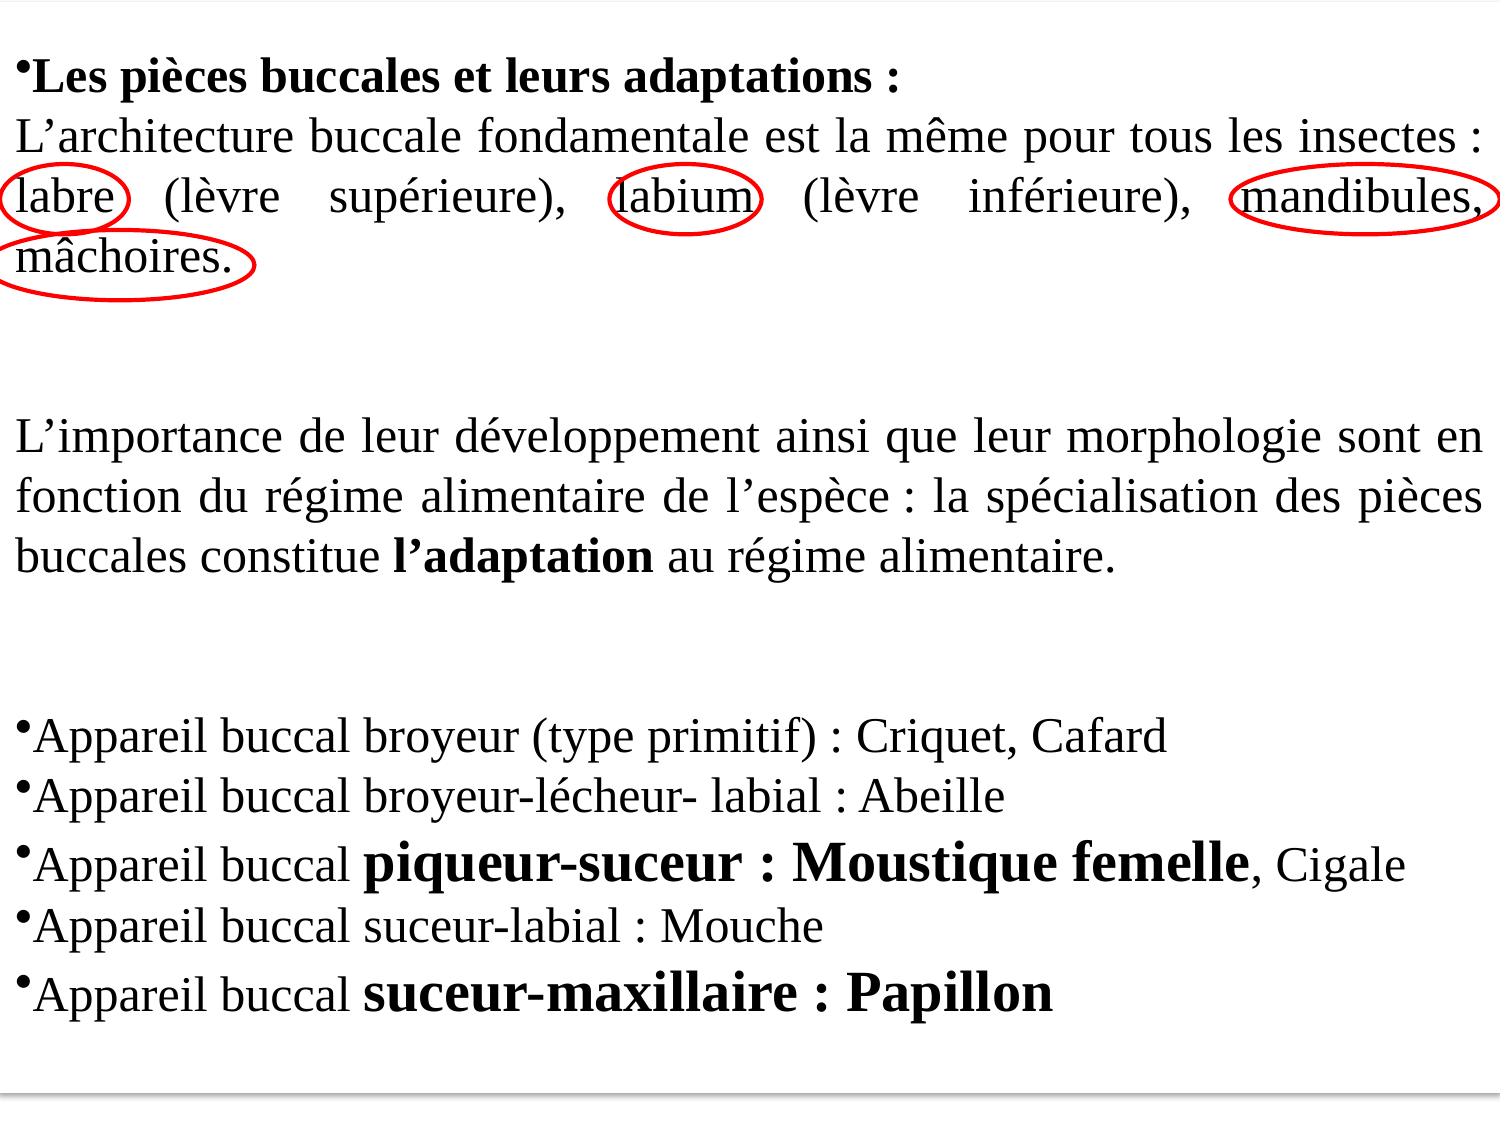

Les pièces buccales et leurs adaptations :
L’architecture buccale fondamentale est la même pour tous les insectes : labre (lèvre supérieure), labium (lèvre inférieure), mandibules, mâchoires.

L’importance de leur développement ainsi que leur morphologie sont en fonction du régime alimentaire de l’espèce : la spécialisation des pièces buccales constitue l’adaptation au régime alimentaire.

Appareil buccal broyeur (type primitif) : Criquet, Cafard
Appareil buccal broyeur-lécheur- labial : Abeille
Appareil buccal piqueur-suceur : Moustique femelle, Cigale
Appareil buccal suceur-labial : Mouche
Appareil buccal suceur-maxillaire : Papillon